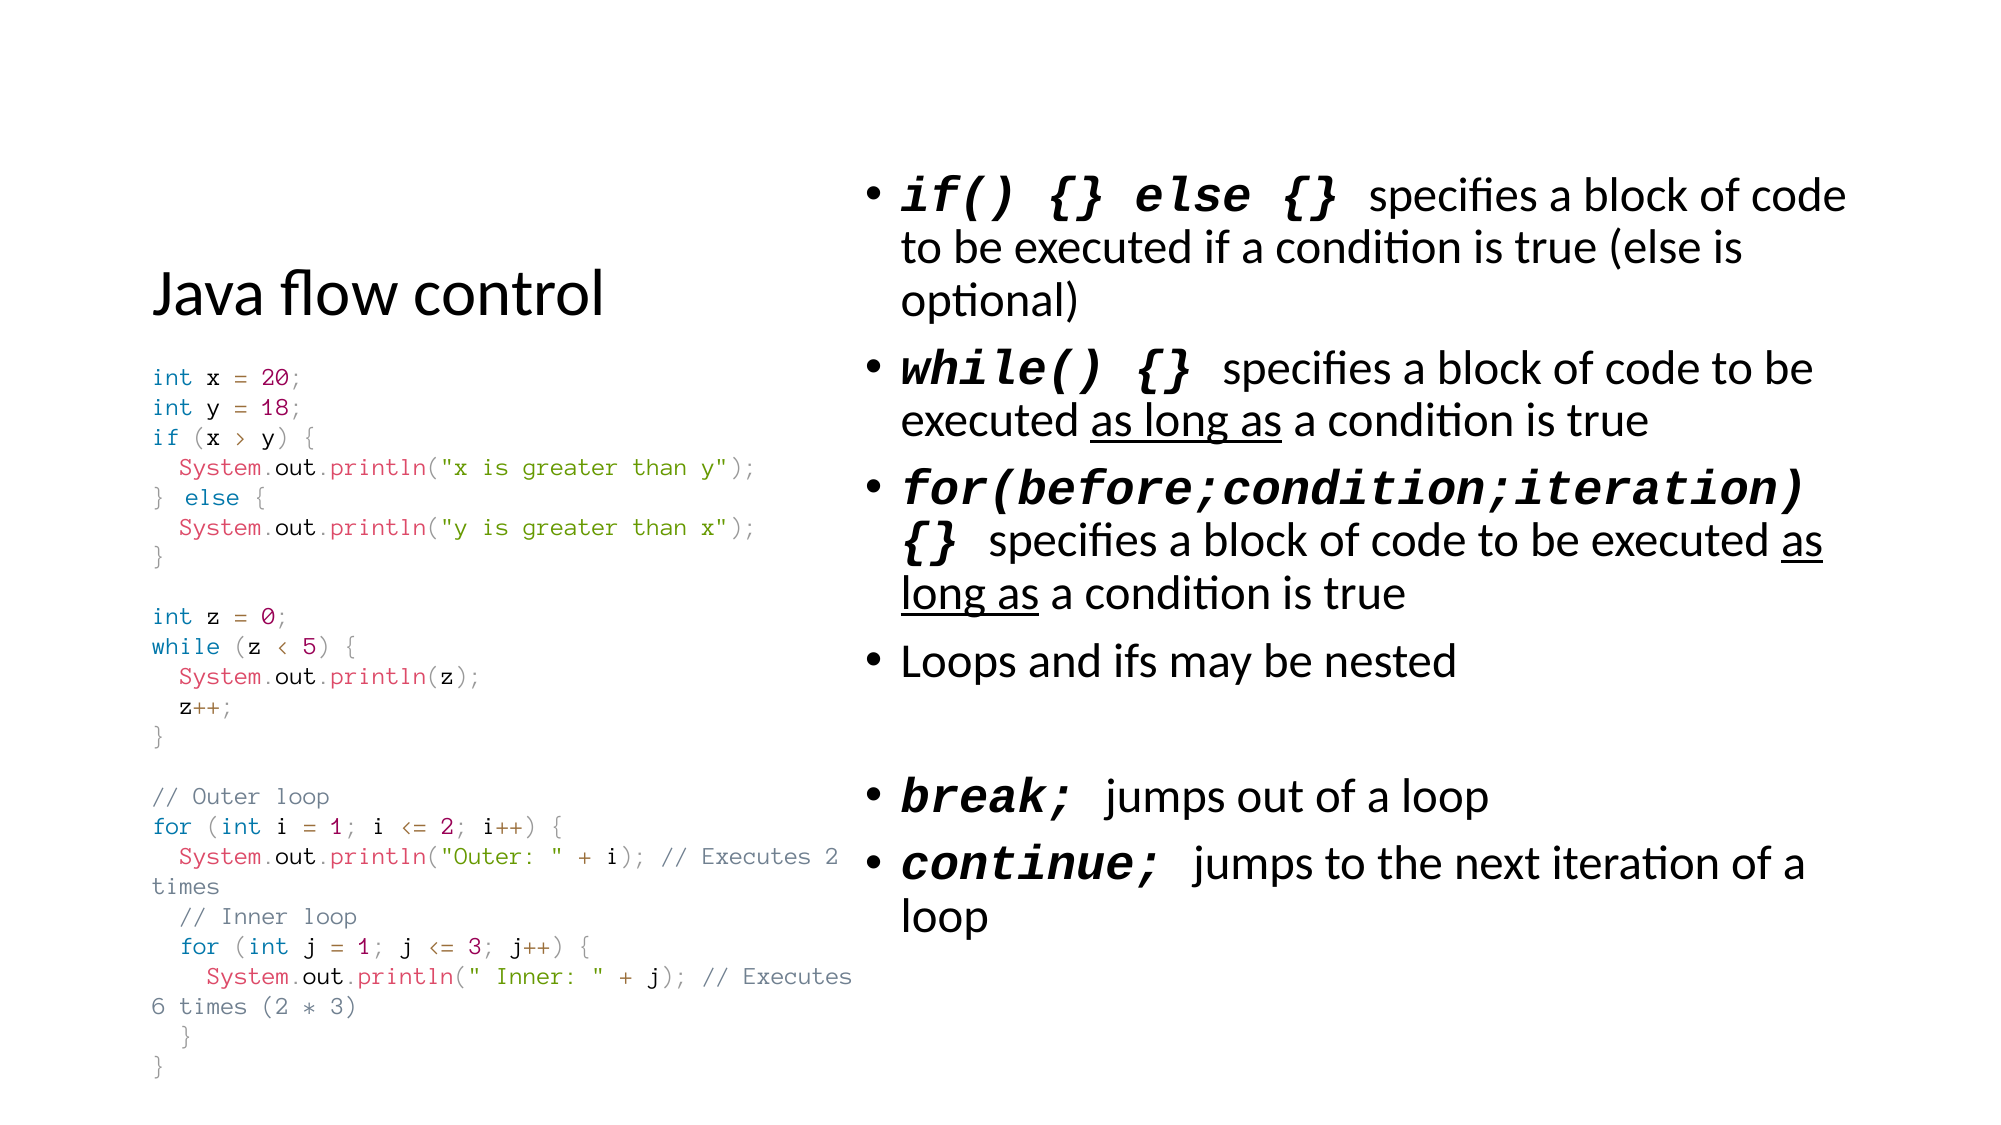

# Java flow control
if() {} else {} specifies a block of code to be executed if a condition is true (else is optional)
while() {} specifies a block of code to be executed as long as a condition is true
for(before;condition;iteration) {} specifies a block of code to be executed as long as a condition is true
Loops and ifs may be nested

break; jumps out of a loop
continue; jumps to the next iteration of a loop

int x = 20;
int y = 18;
if (x > y) {
  System.out.println("x is greater than y");
}  else {
  System.out.println("y is greater than x");
}

int z = 0;
while (z < 5) {
  System.out.println(z);
  z++;
}

// Outer loop
for (int i = 1; i <= 2; i++) {
  System.out.println("Outer: " + i); // Executes 2 times
  // Inner loop
  for (int j = 1; j <= 3; j++) {
    System.out.println(" Inner: " + j); // Executes 6 times (2 * 3)
  }
}